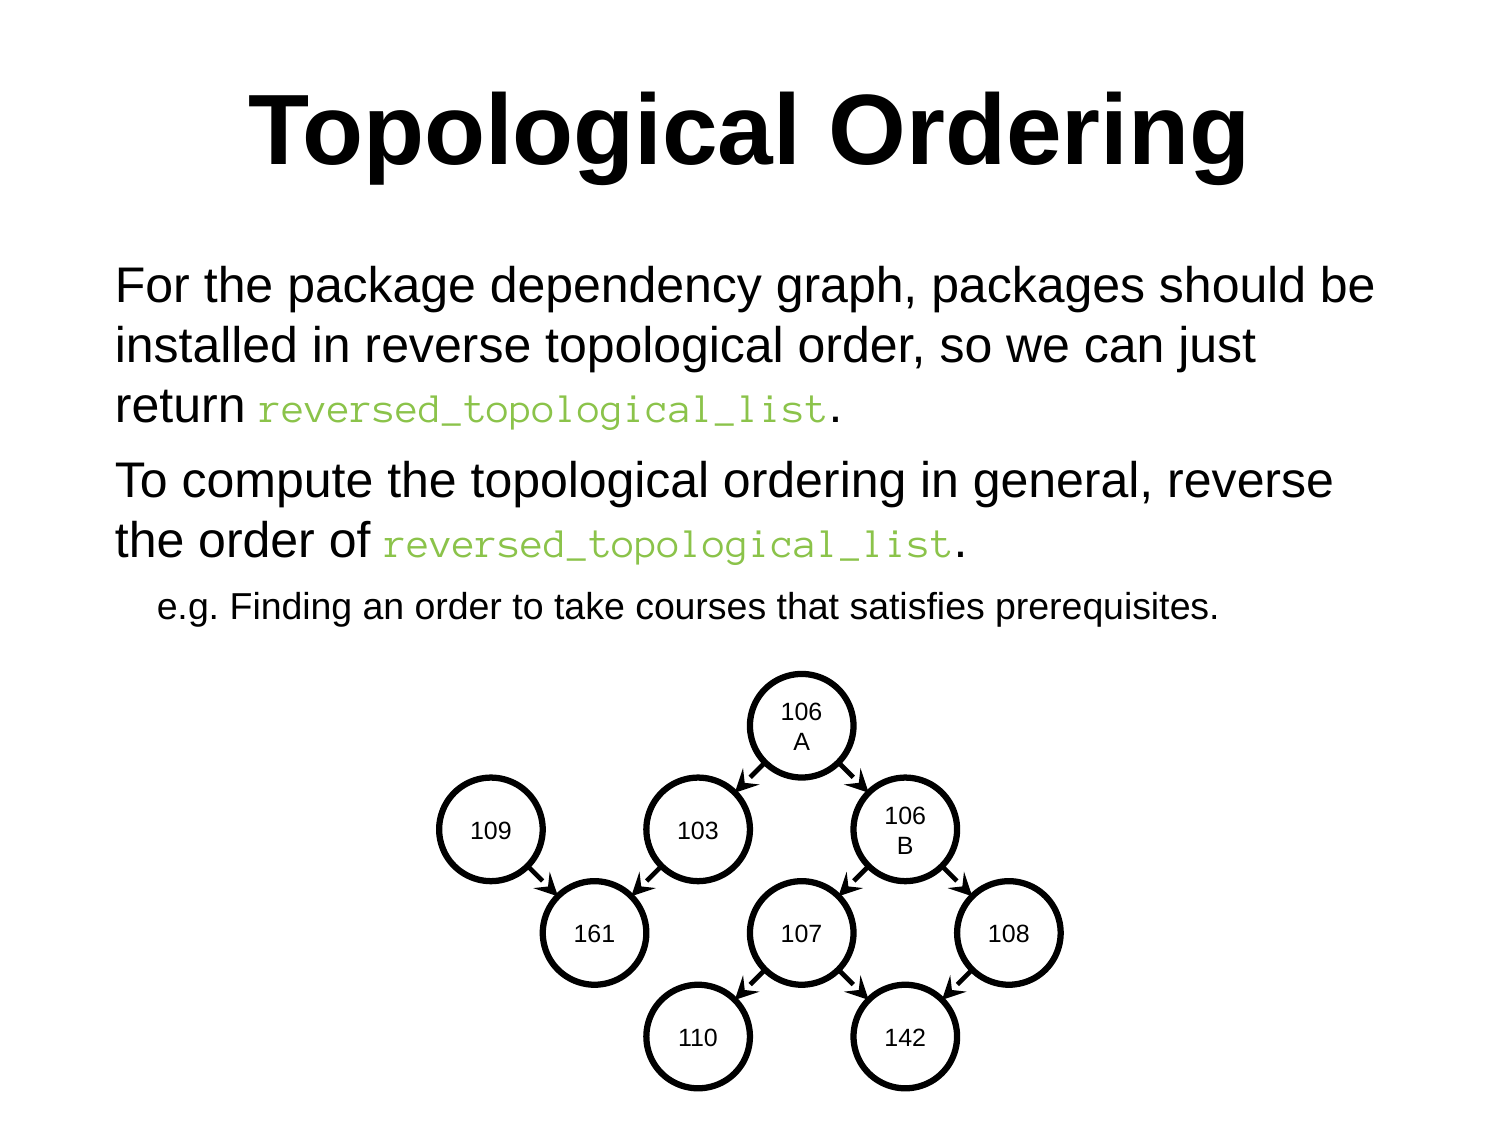

Topological Ordering
For the package dependency graph, packages should be installed in reverse topological order, so we can just return reversed_topological_list.

To compute the topological ordering in general, reverse the order of reversed_topological_list.

    e.g. Finding an order to take courses that satisfies prerequisites.
106A
109
103
106B
161
107
108
110
142